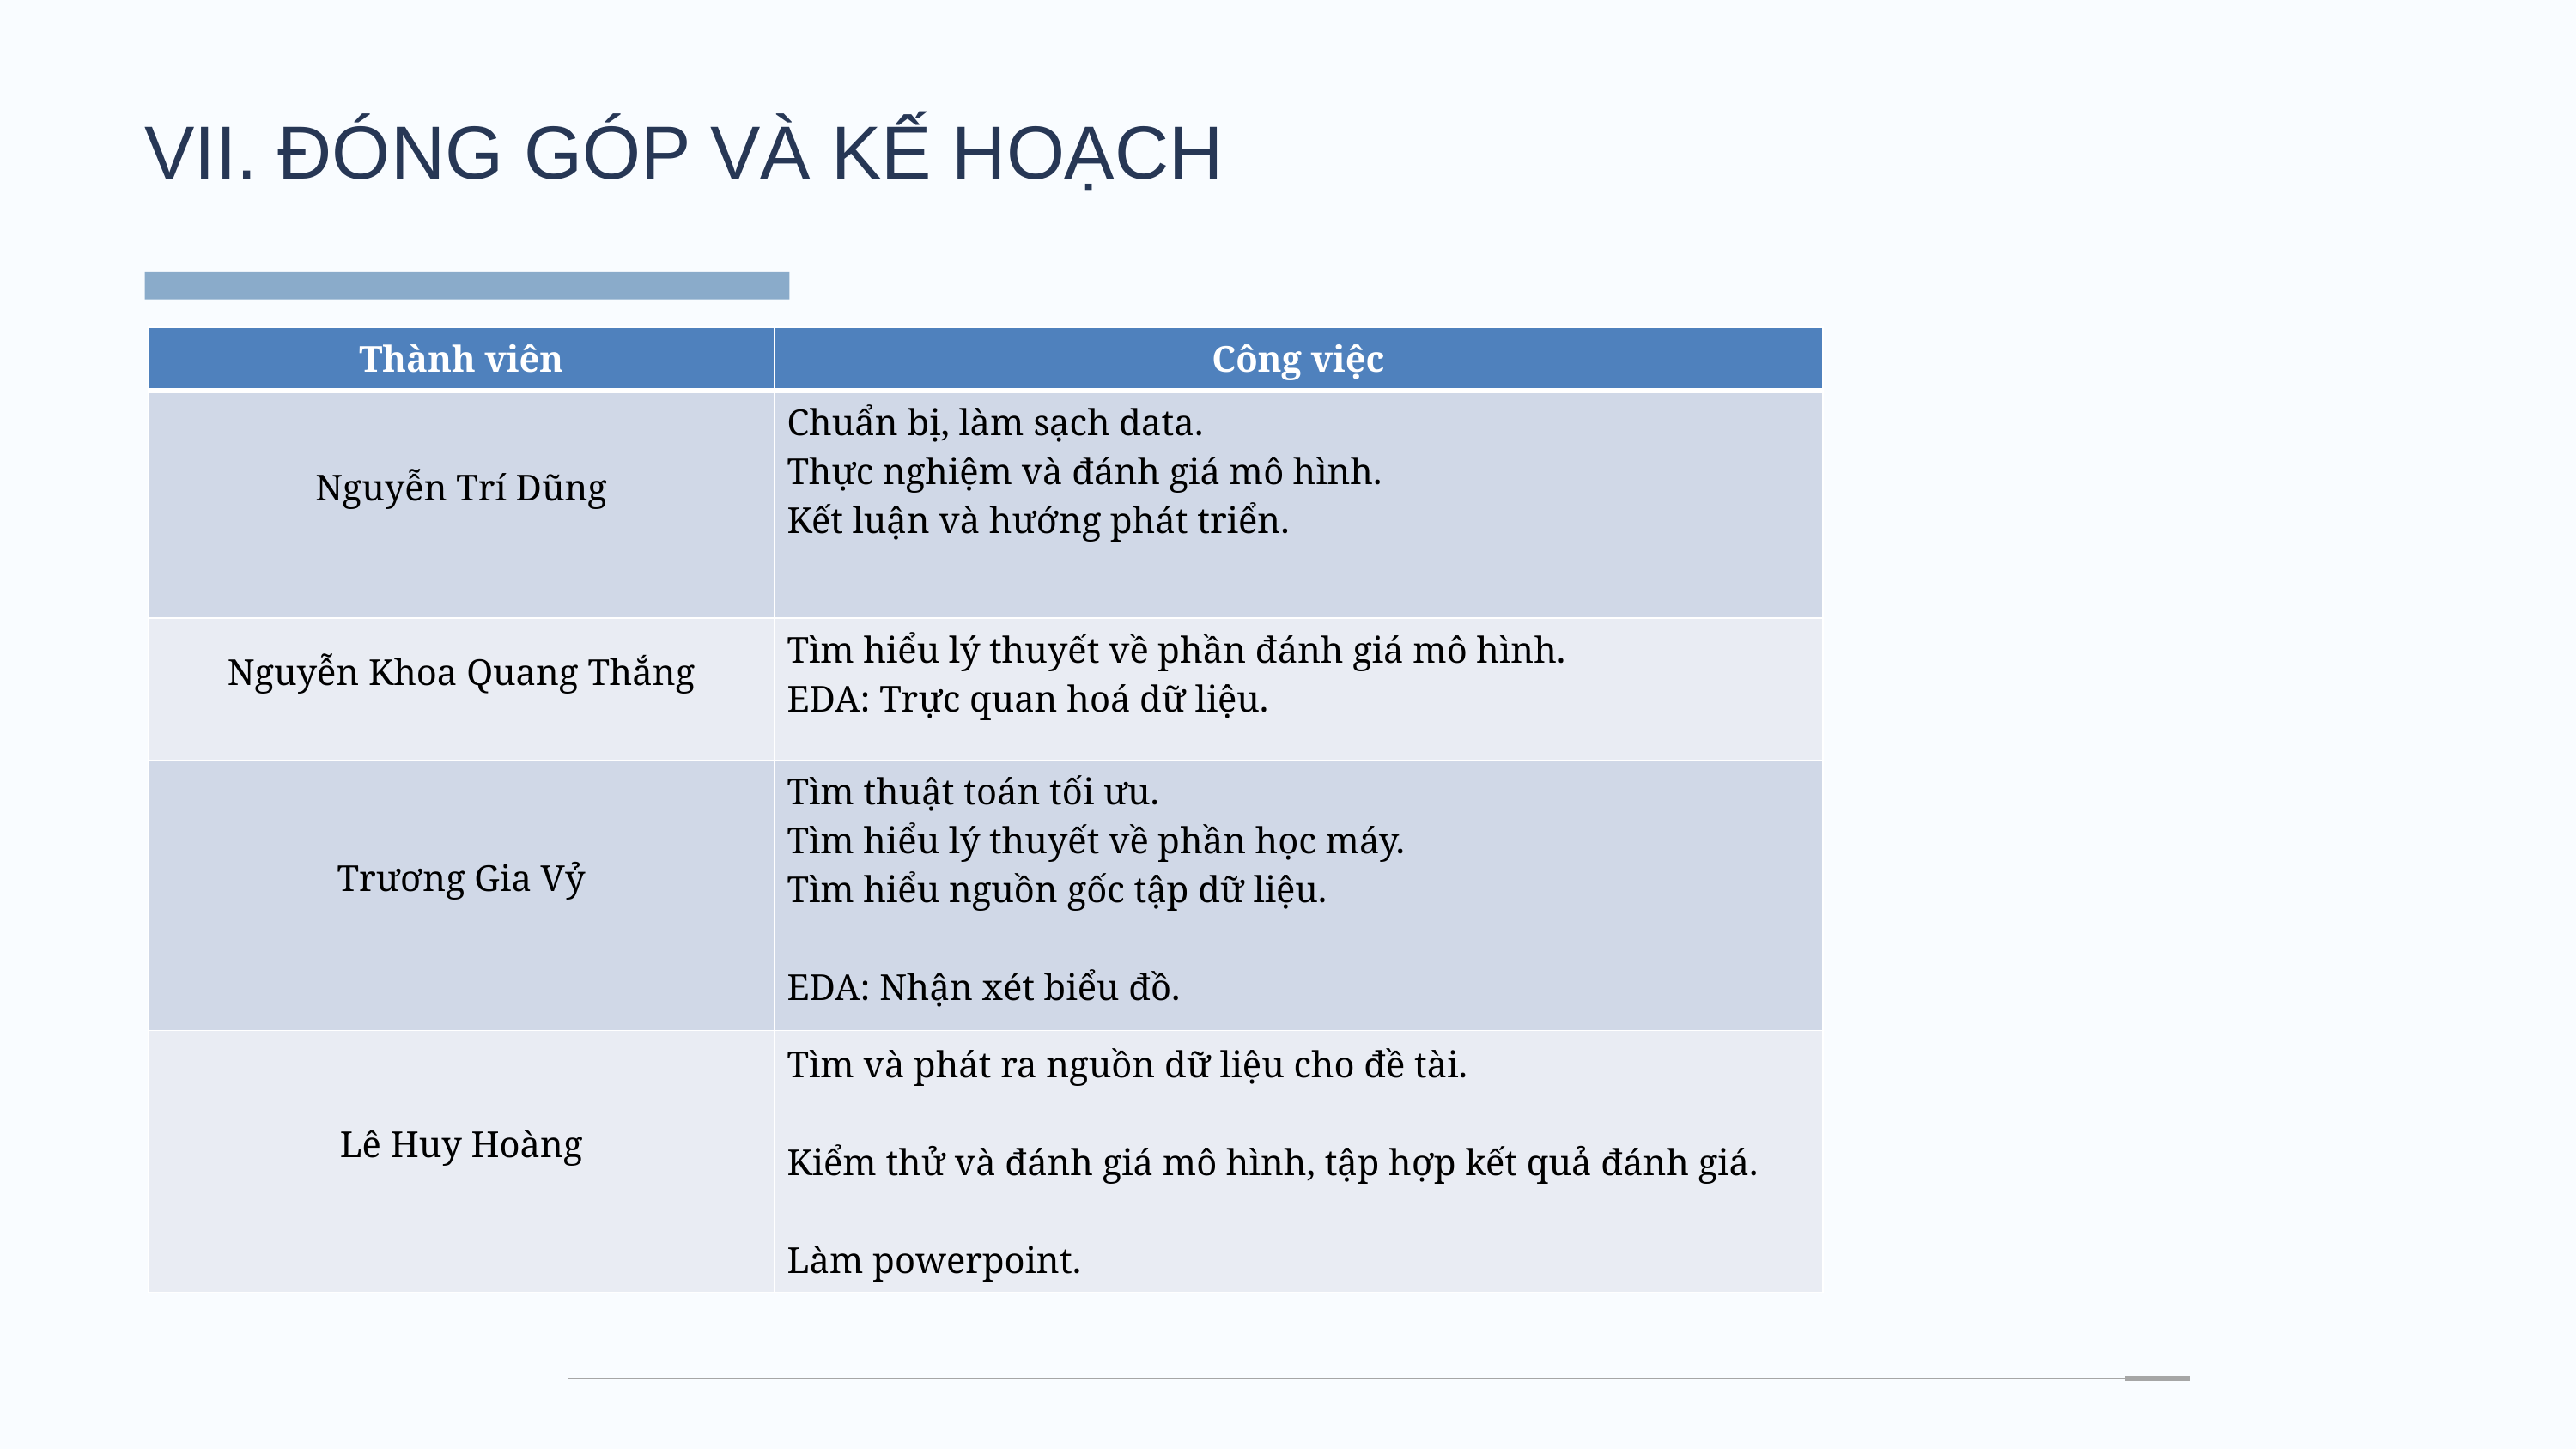

VII. ĐÓNG GÓP VÀ KẾ HOẠCH

| Thành viên | Công việc |
| --- | --- |
| Nguyễn Trí Dũng | Chuẩn bị, làm sạch data. Thực nghiệm và đánh giá mô hình. Kết luận và hướng phát triển. |
| Nguyễn Khoa Quang Thắng | Tìm hiểu lý thuyết về phần đánh giá mô hình. EDA: Trực quan hoá dữ liệu. |
| Trương Gia Vỷ | Tìm thuật toán tối ưu. Tìm hiểu lý thuyết về phần học máy. Tìm hiểu nguồn gốc tập dữ liệu. EDA: Nhận xét biểu đồ. |
| Lê Huy Hoàng | Tìm và phát ra nguồn dữ liệu cho đề tài. Kiểm thử và đánh giá mô hình, tập hợp kết quả đánh giá. Làm powerpoint. |